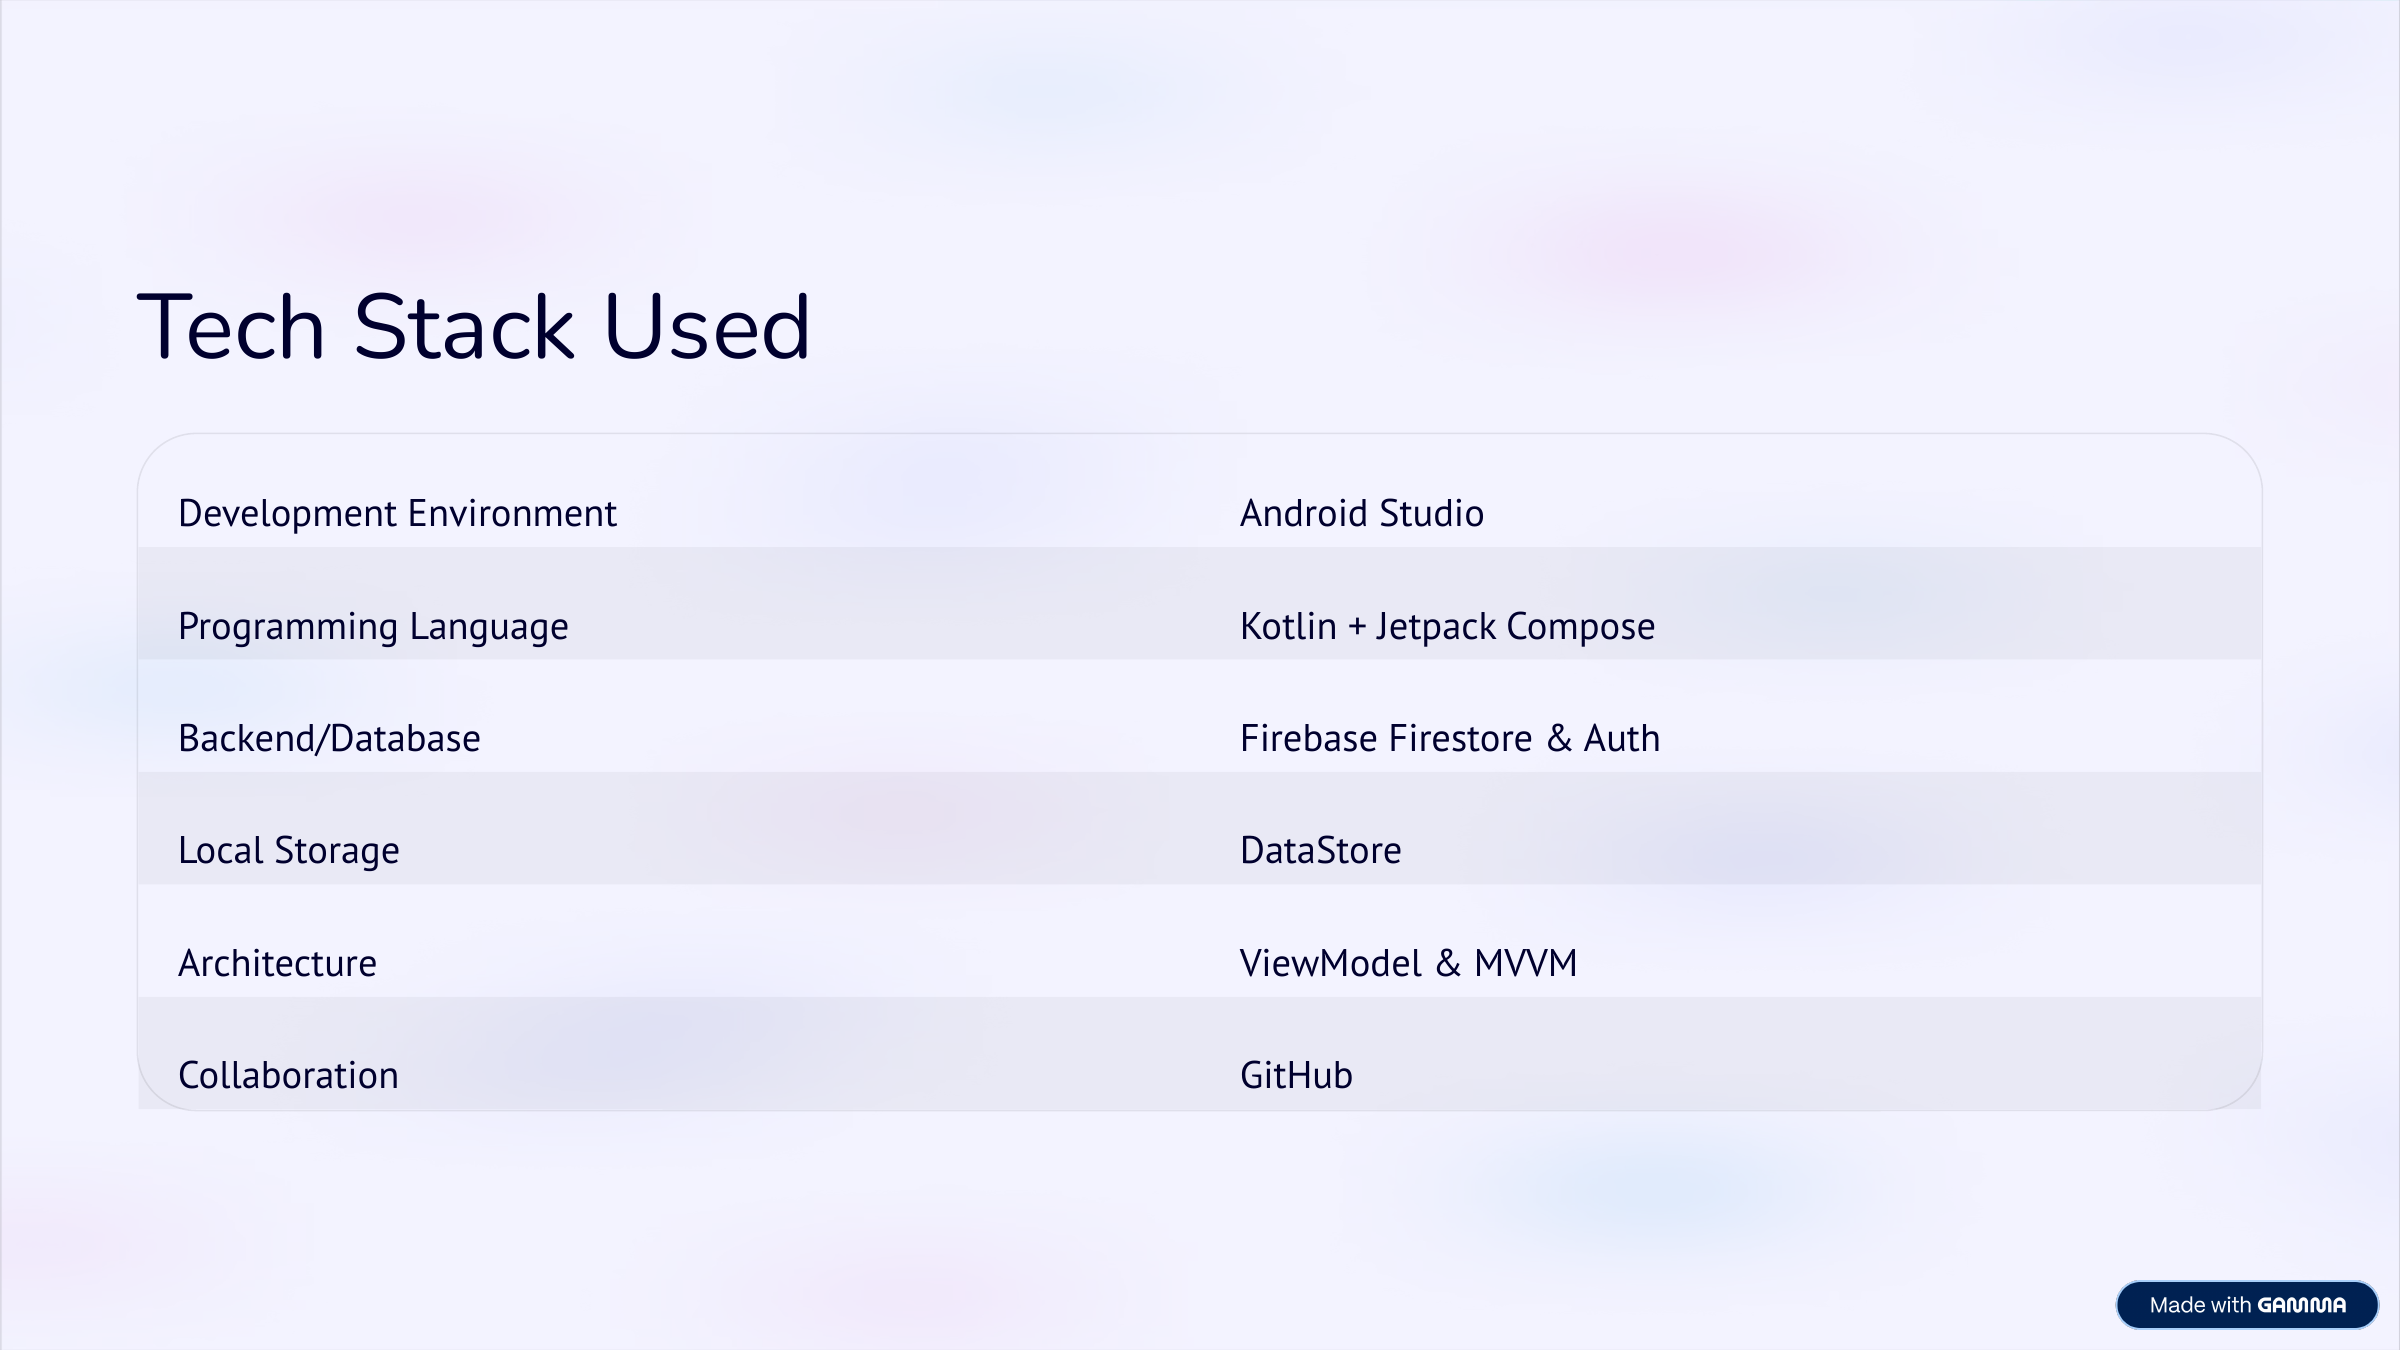

Tech Stack Used

Development Environment
Android Studio

Programming Language
Kotlin + Jetpack Compose

Backend/Database
Firebase Firestore & Auth

Local Storage
DataStore

Architecture
ViewModel & MVVM

Collaboration
GitHub